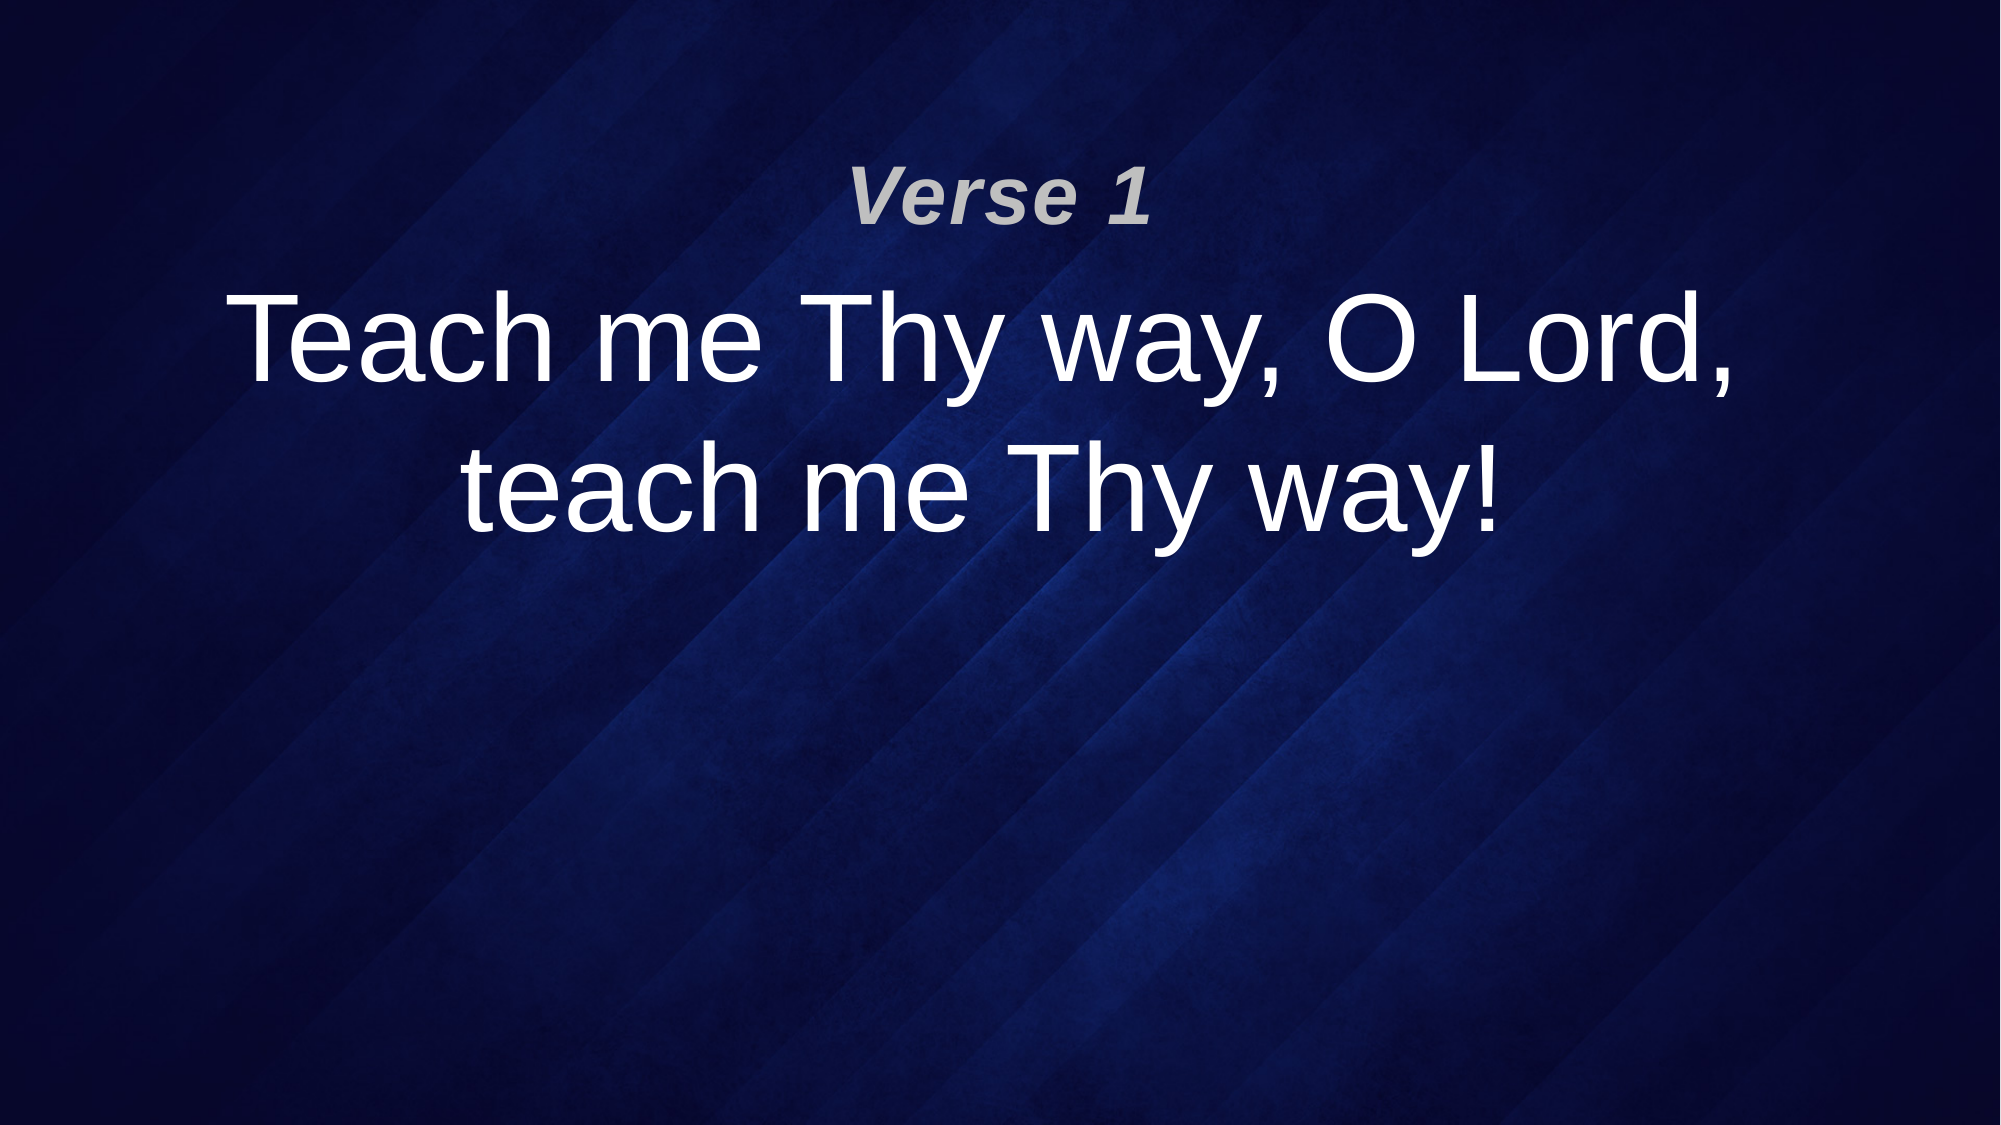

Verse 1
# Teach me Thy way, O Lord, teach me Thy way!